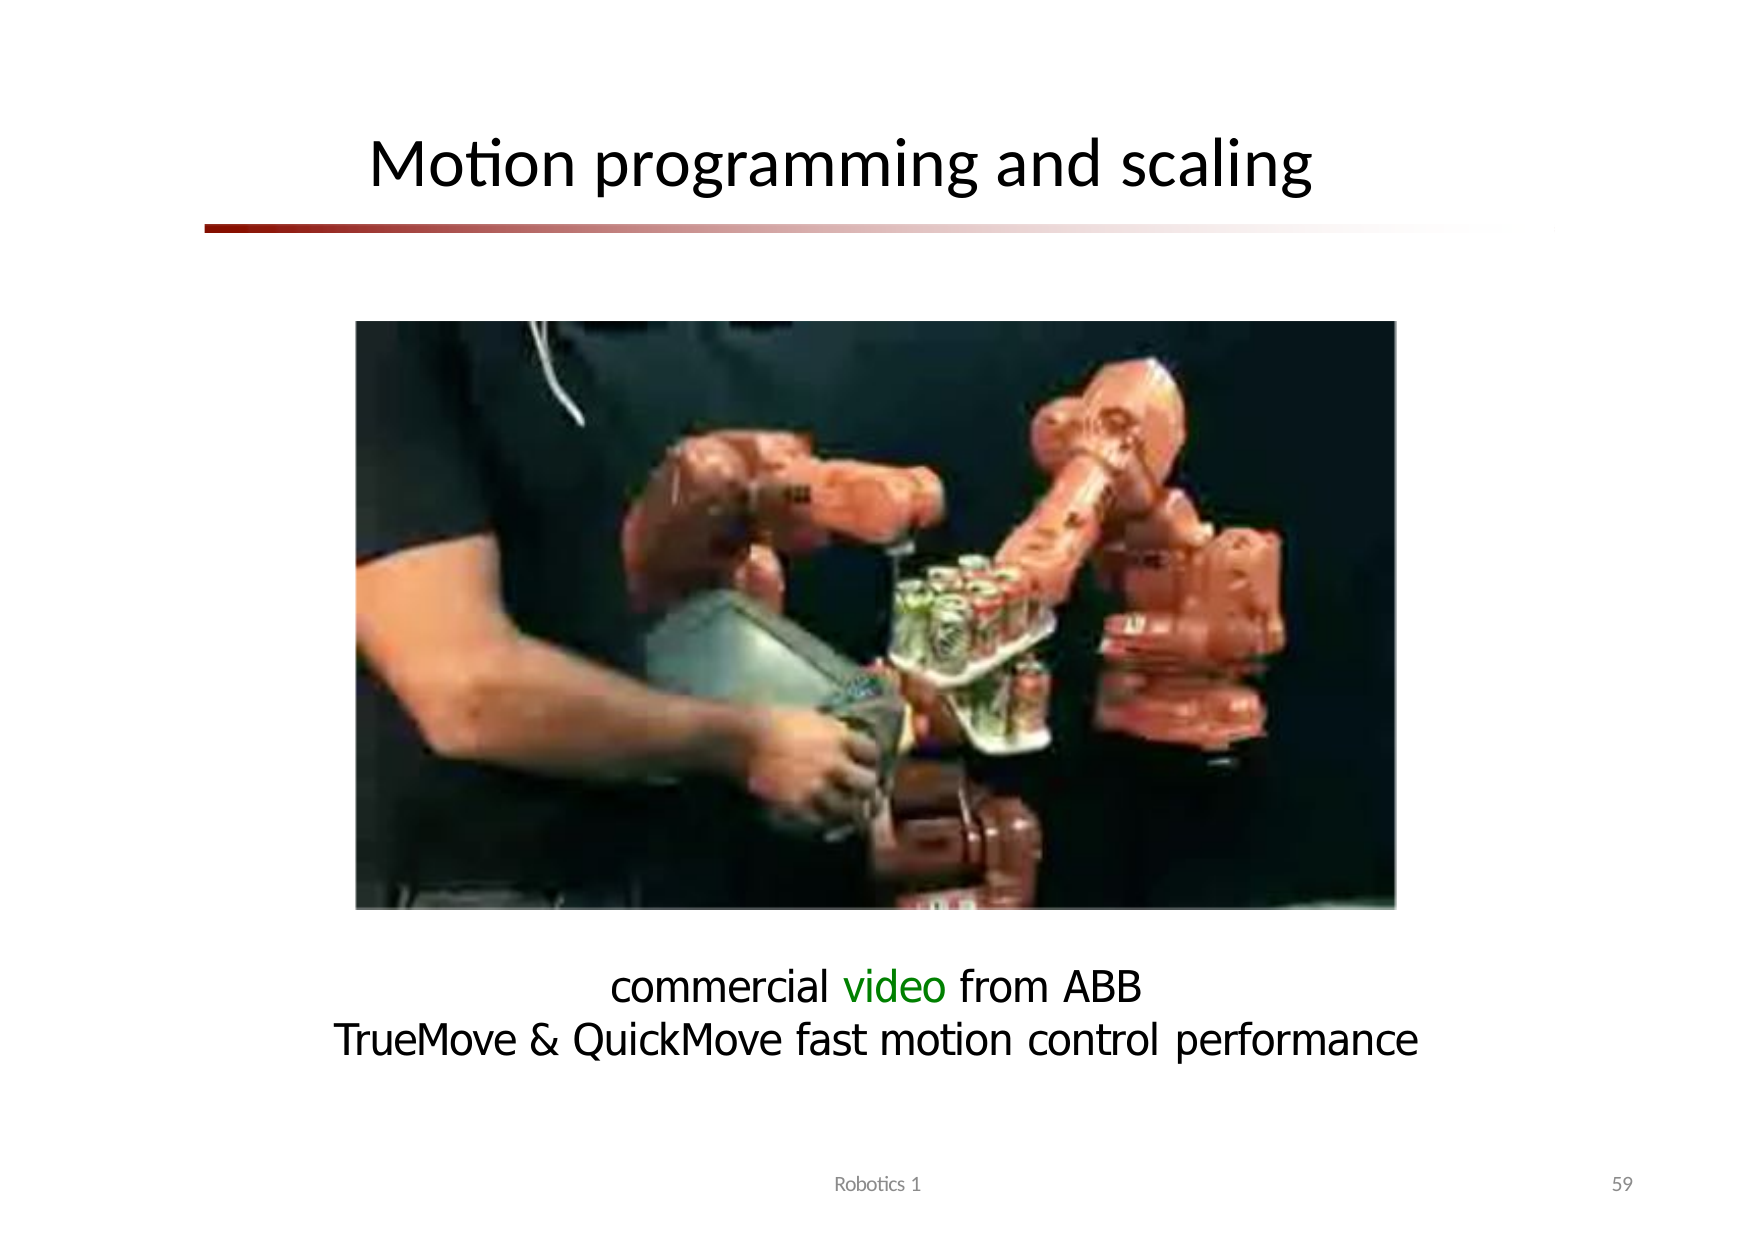

# Motion programming and scaling

commercial video from ABB
TrueMove & QuickMove fast motion control performance
Robotics 1
59